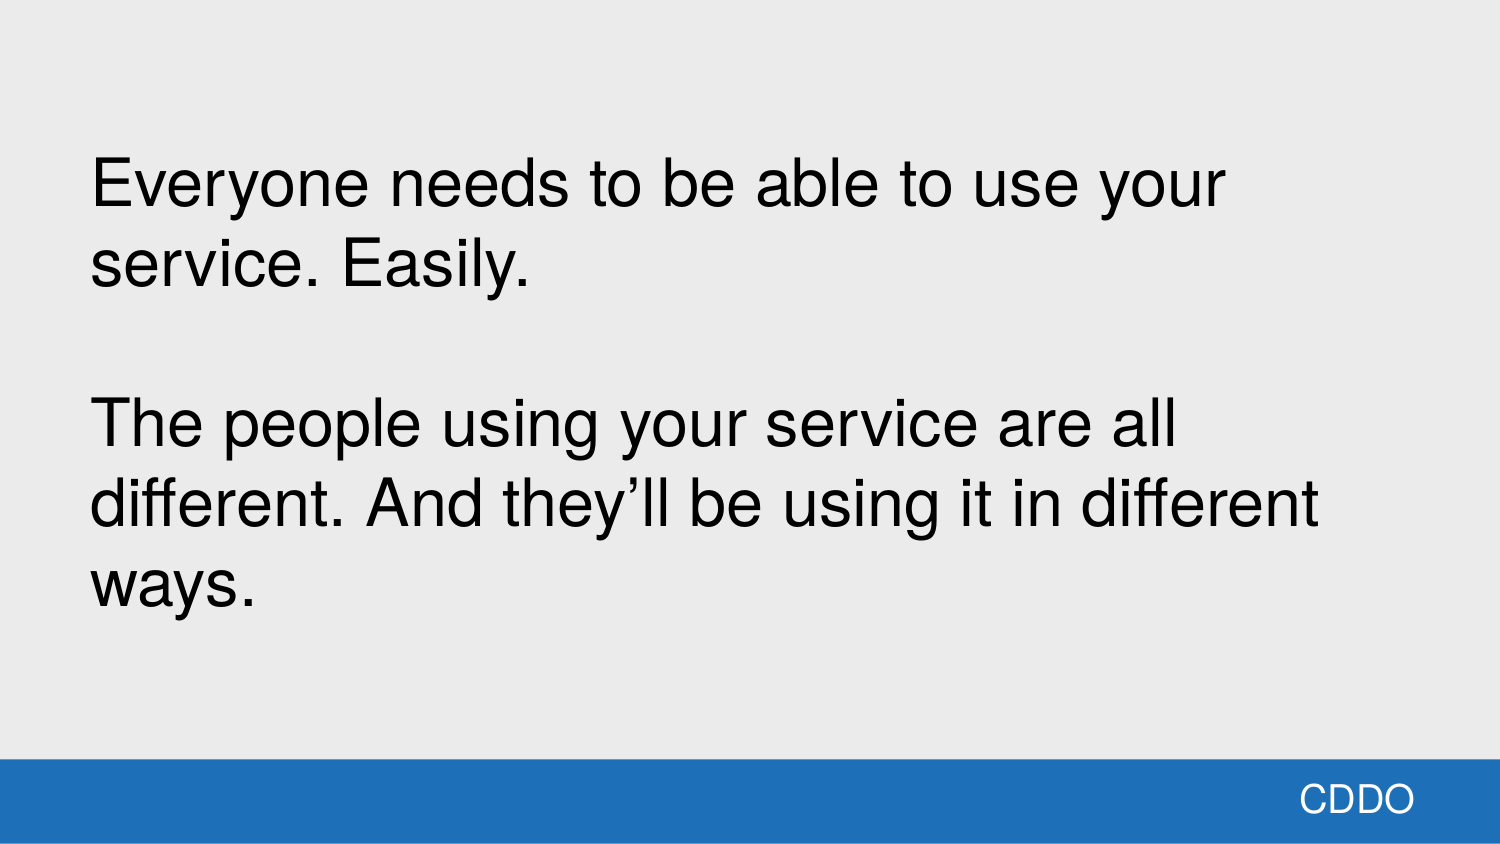

Everyone needs to be able to use your service. Easily.

The people using your service are all different. And they’ll be using it in different ways.